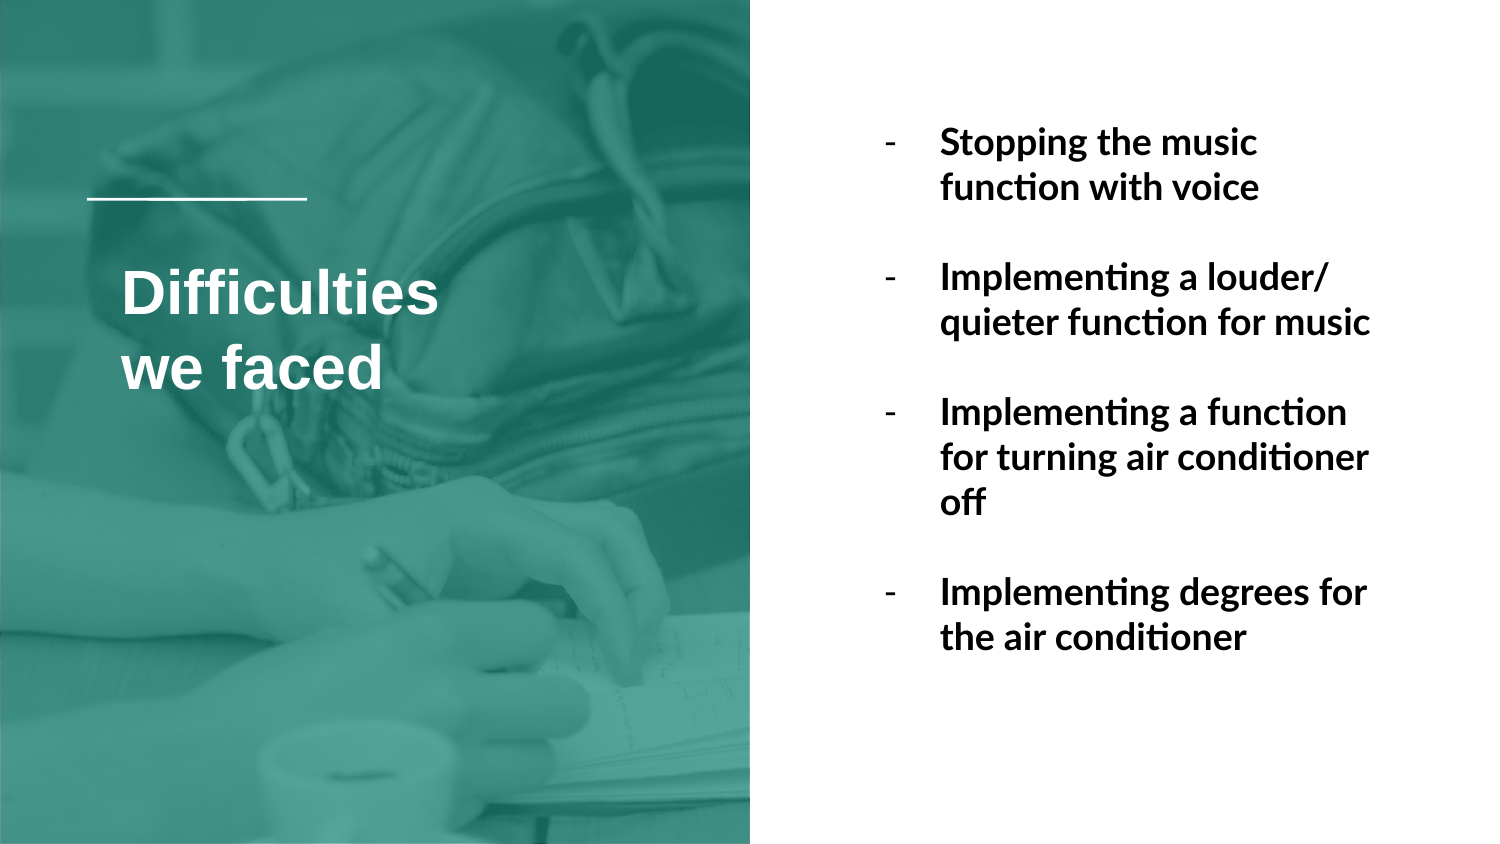

Stopping the music function with voice

Implementing a louder/ quieter function for music

Implementing a function for turning air conditioner off

Implementing degrees for the air conditioner

Difficulties we faced